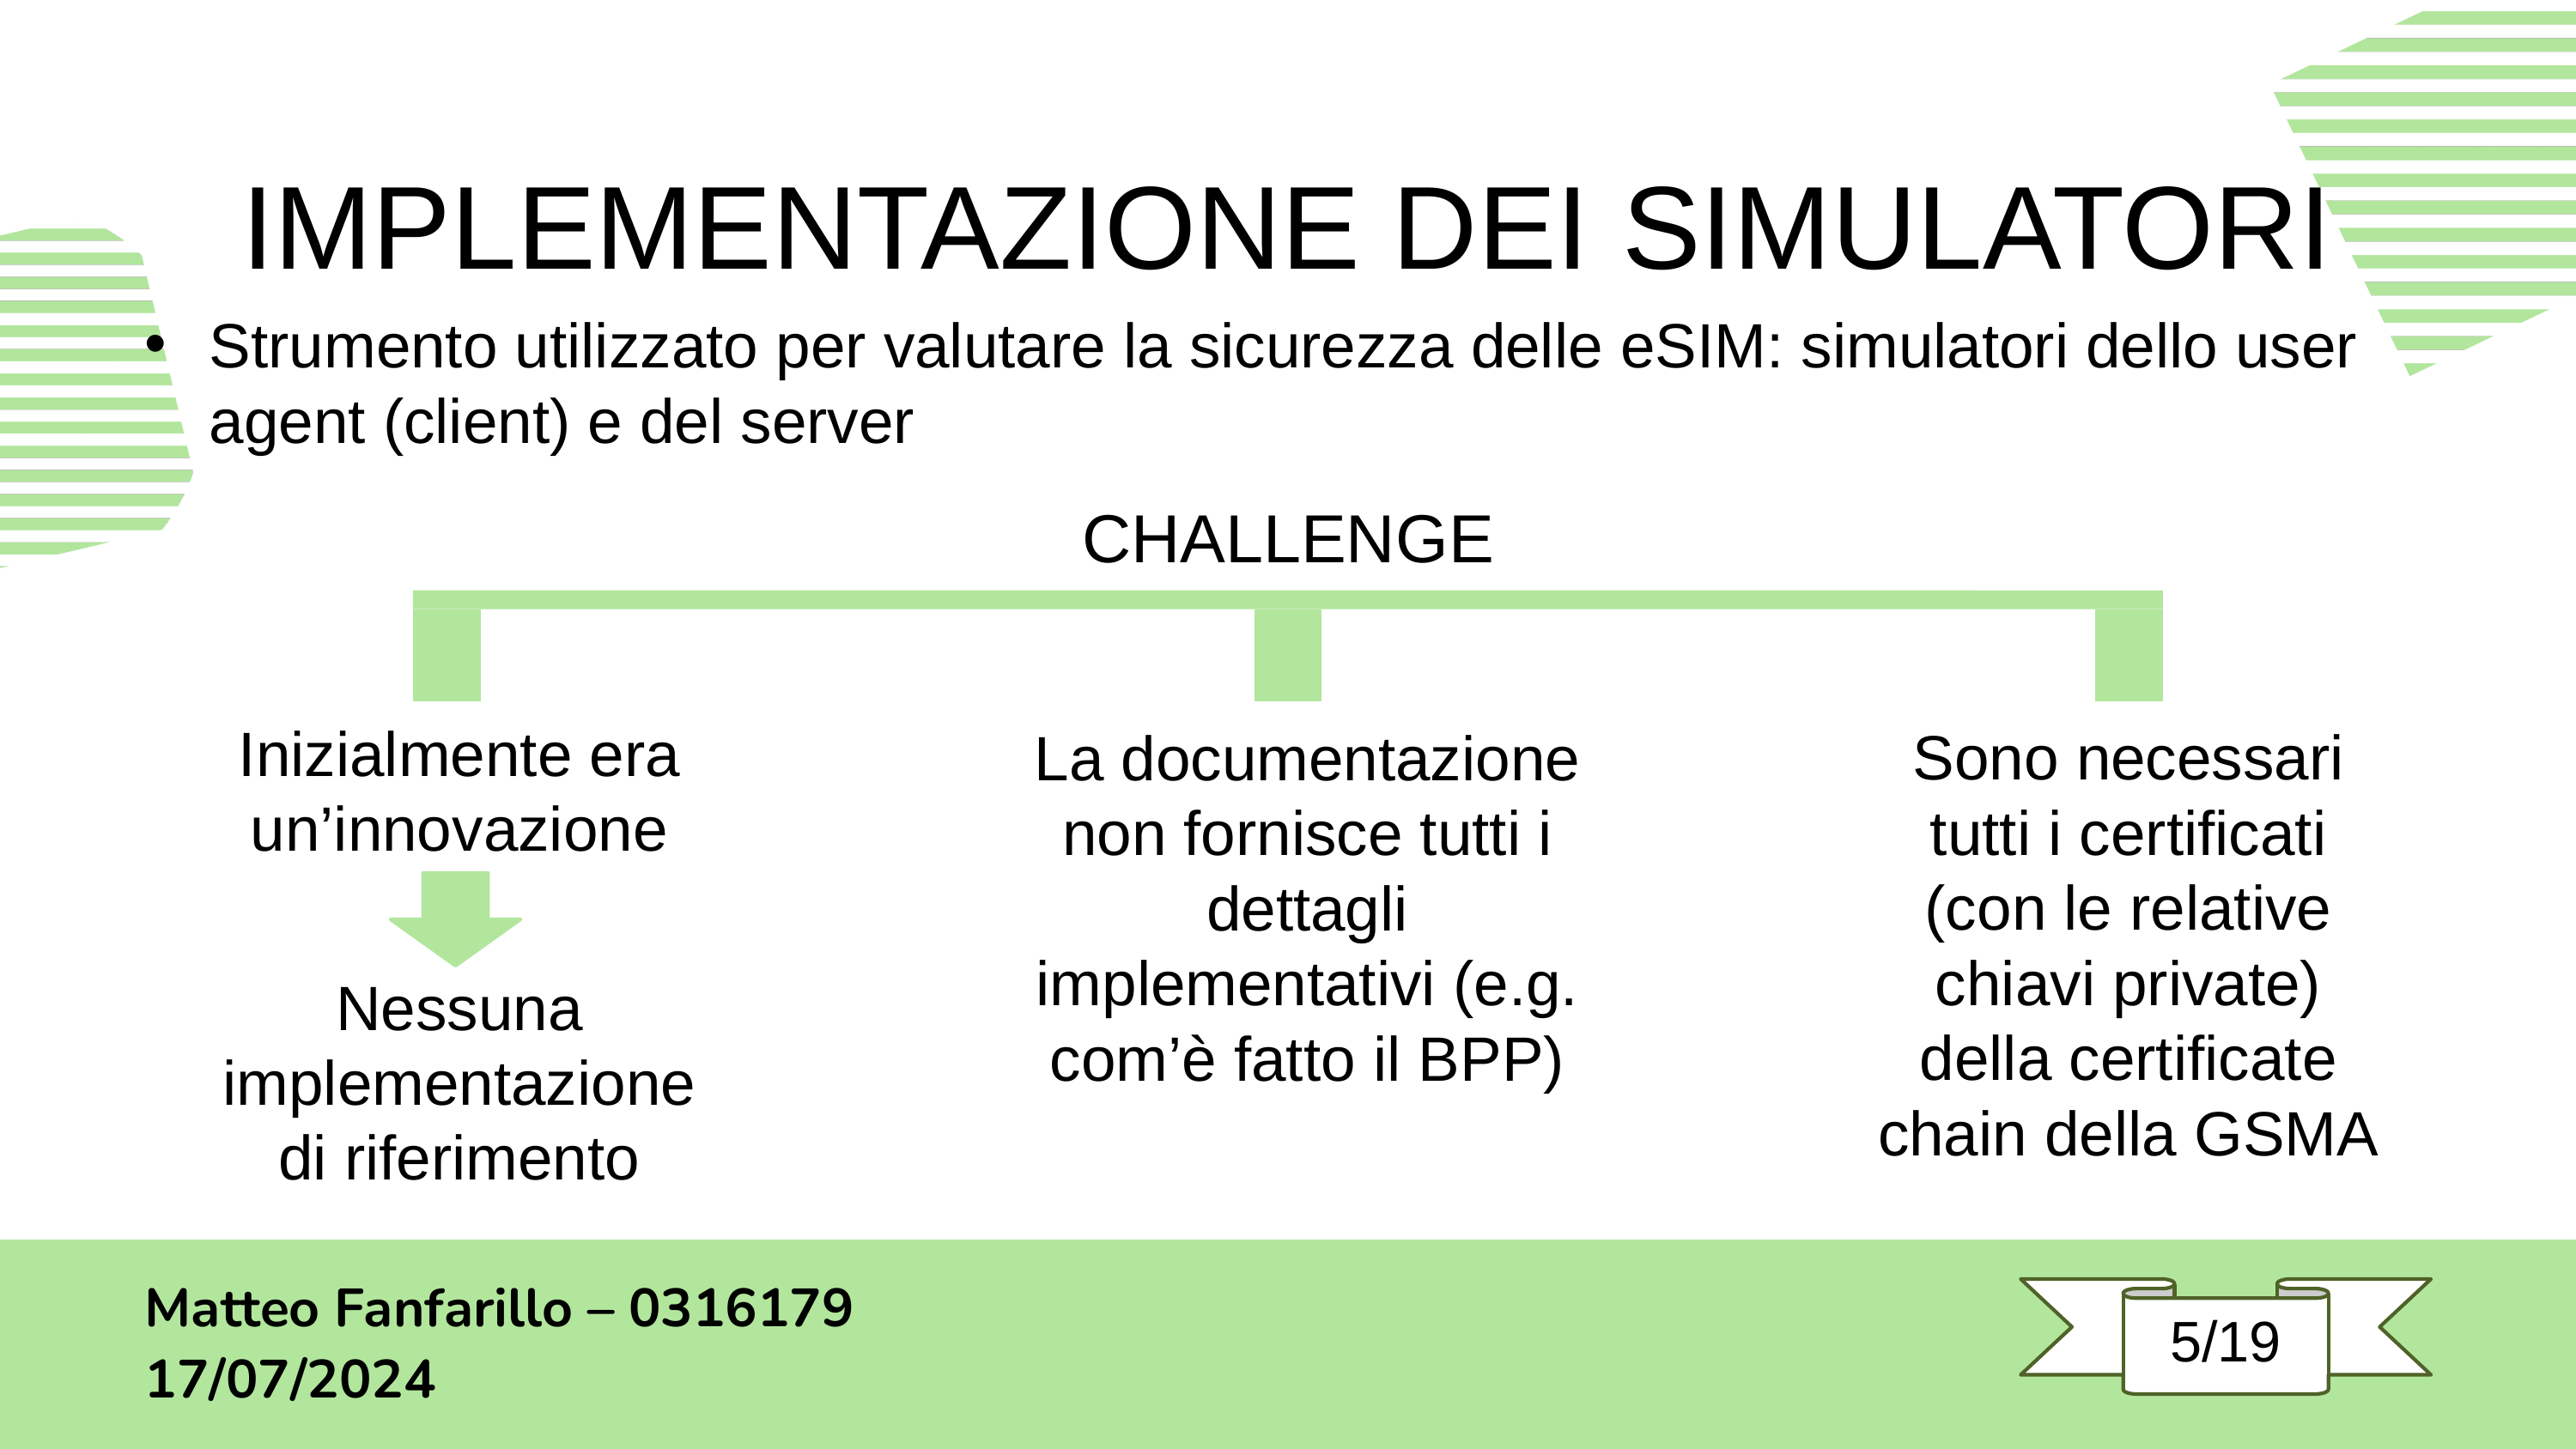

IMPLEMENTAZIONE DEI SIMULATORI

Strumento utilizzato per valutare la sicurezza delle eSIM: simulatori dello user agent (client) e del server
CHALLENGE

Inizialmente era un’innovazione
Sono necessari tutti i certificati (con le relative chiavi private) della certificate chain della GSMA
La documentazione non fornisce tutti i dettagli implementativi (e.g. com’è fatto il BPP)

Nessuna implementazione di riferimento

Matteo Fanfarillo – 0316179
5/19

17/07/2024